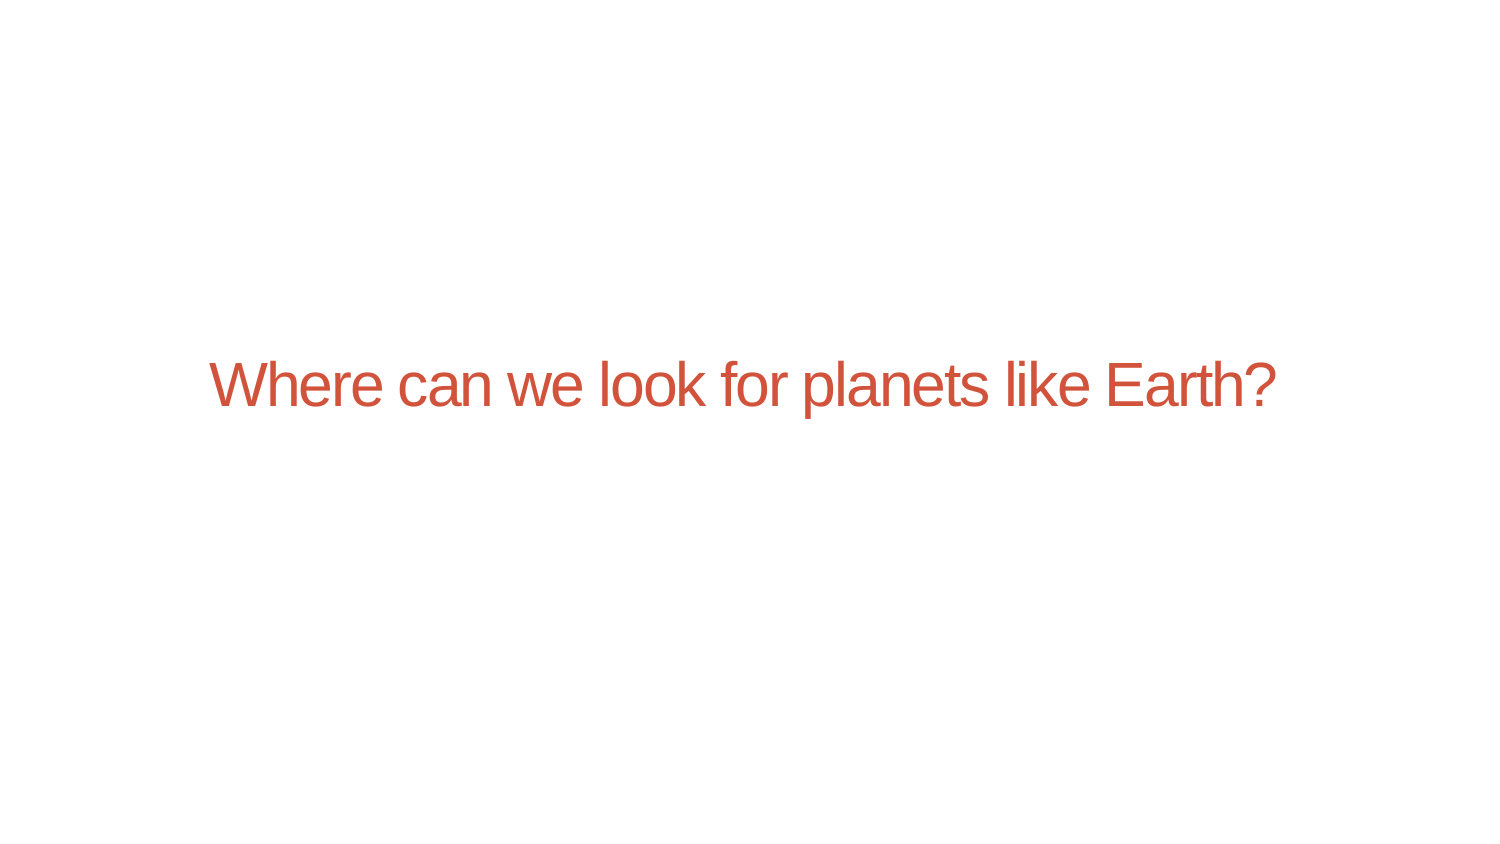

# Where can we look for planets like Earth?